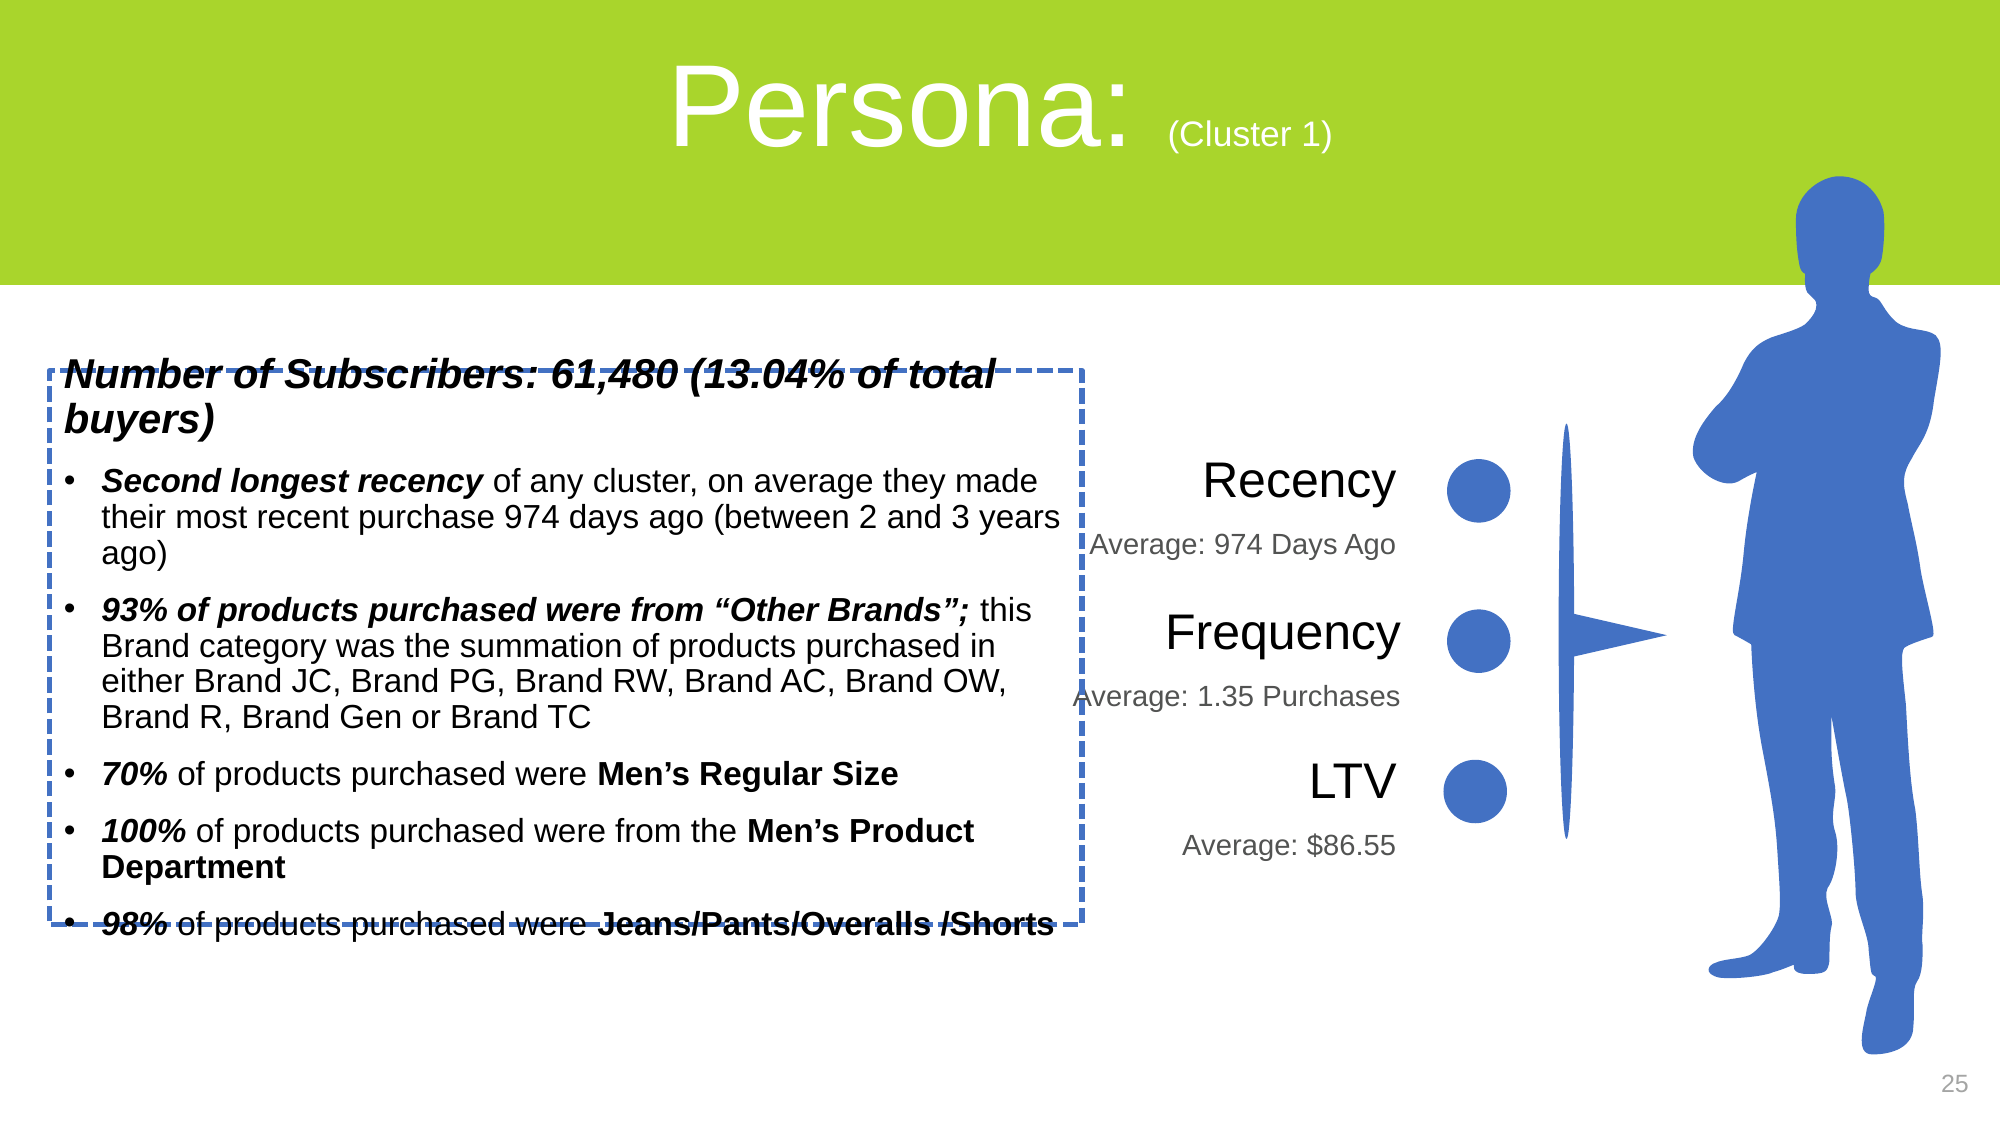

Persona: (Cluster 1)

Number of Subscribers: 61,480 (13.04% of total buyers)
Second longest recency of any cluster, on average they made their most recent purchase 974 days ago (between 2 and 3 years ago)
93% of products purchased were from “Other Brands”; this Brand category was the summation of products purchased in either Brand JC, Brand PG, Brand RW, Brand AC, Brand OW, Brand R, Brand Gen or Brand TC
70% of products purchased were Men’s Regular Size
100% of products purchased were from the Men’s Product Department
98% of products purchased were Jeans/Pants/Overalls /Shorts
Recency

Average: 974 Days Ago

Frequency

Average: 1.35 Purchases
LTV

Average: $86.55
25